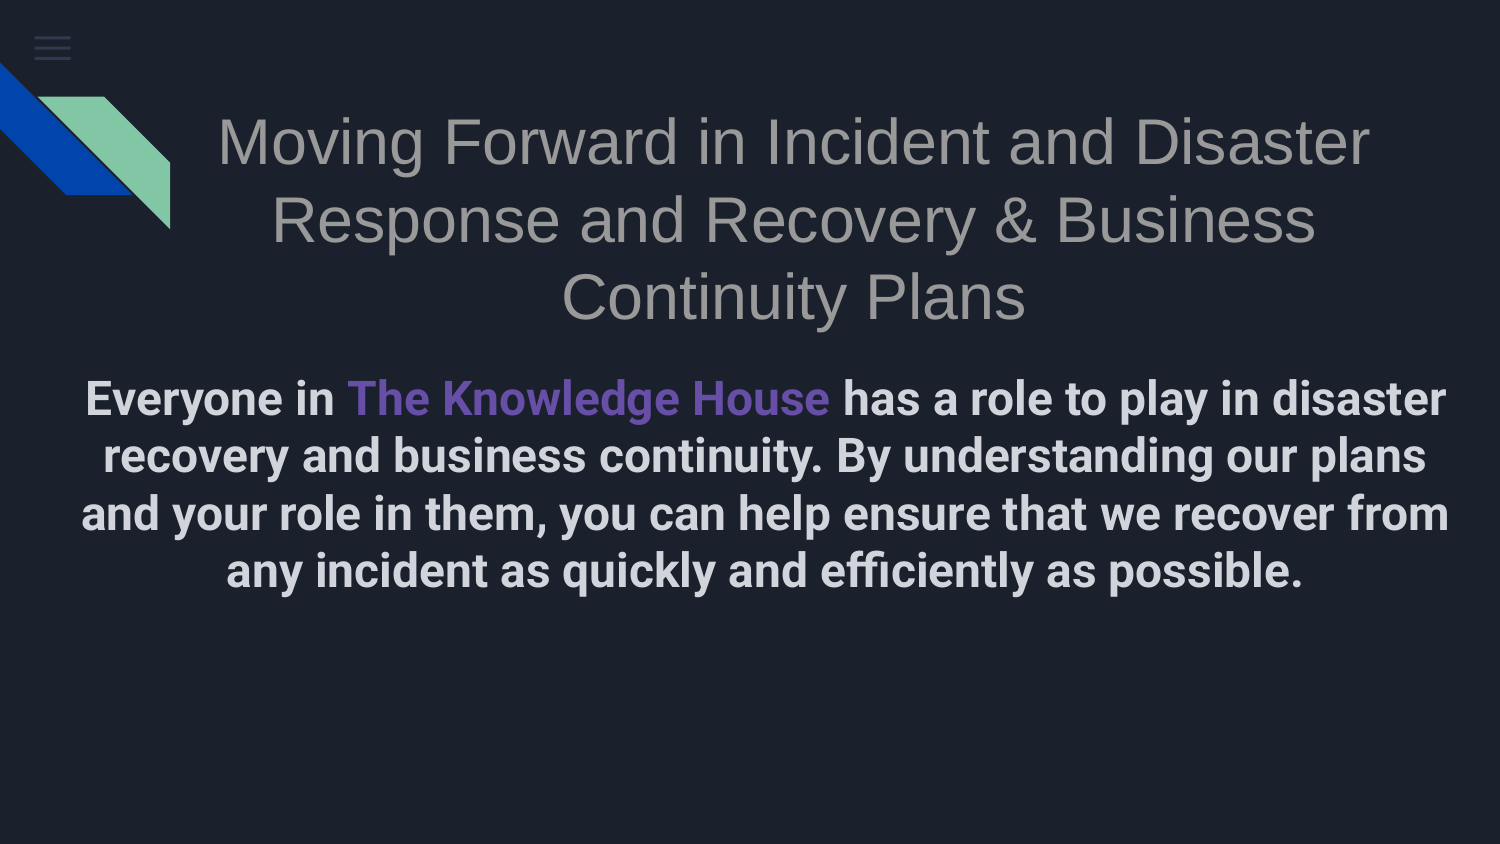

# Moving Forward in Incident and Disaster Response and Recovery & Business Continuity Plans

Everyone in The Knowledge House has a role to play in disaster recovery and business continuity. By understanding our plans and your role in them, you can help ensure that we recover from any incident as quickly and efficiently as possible.